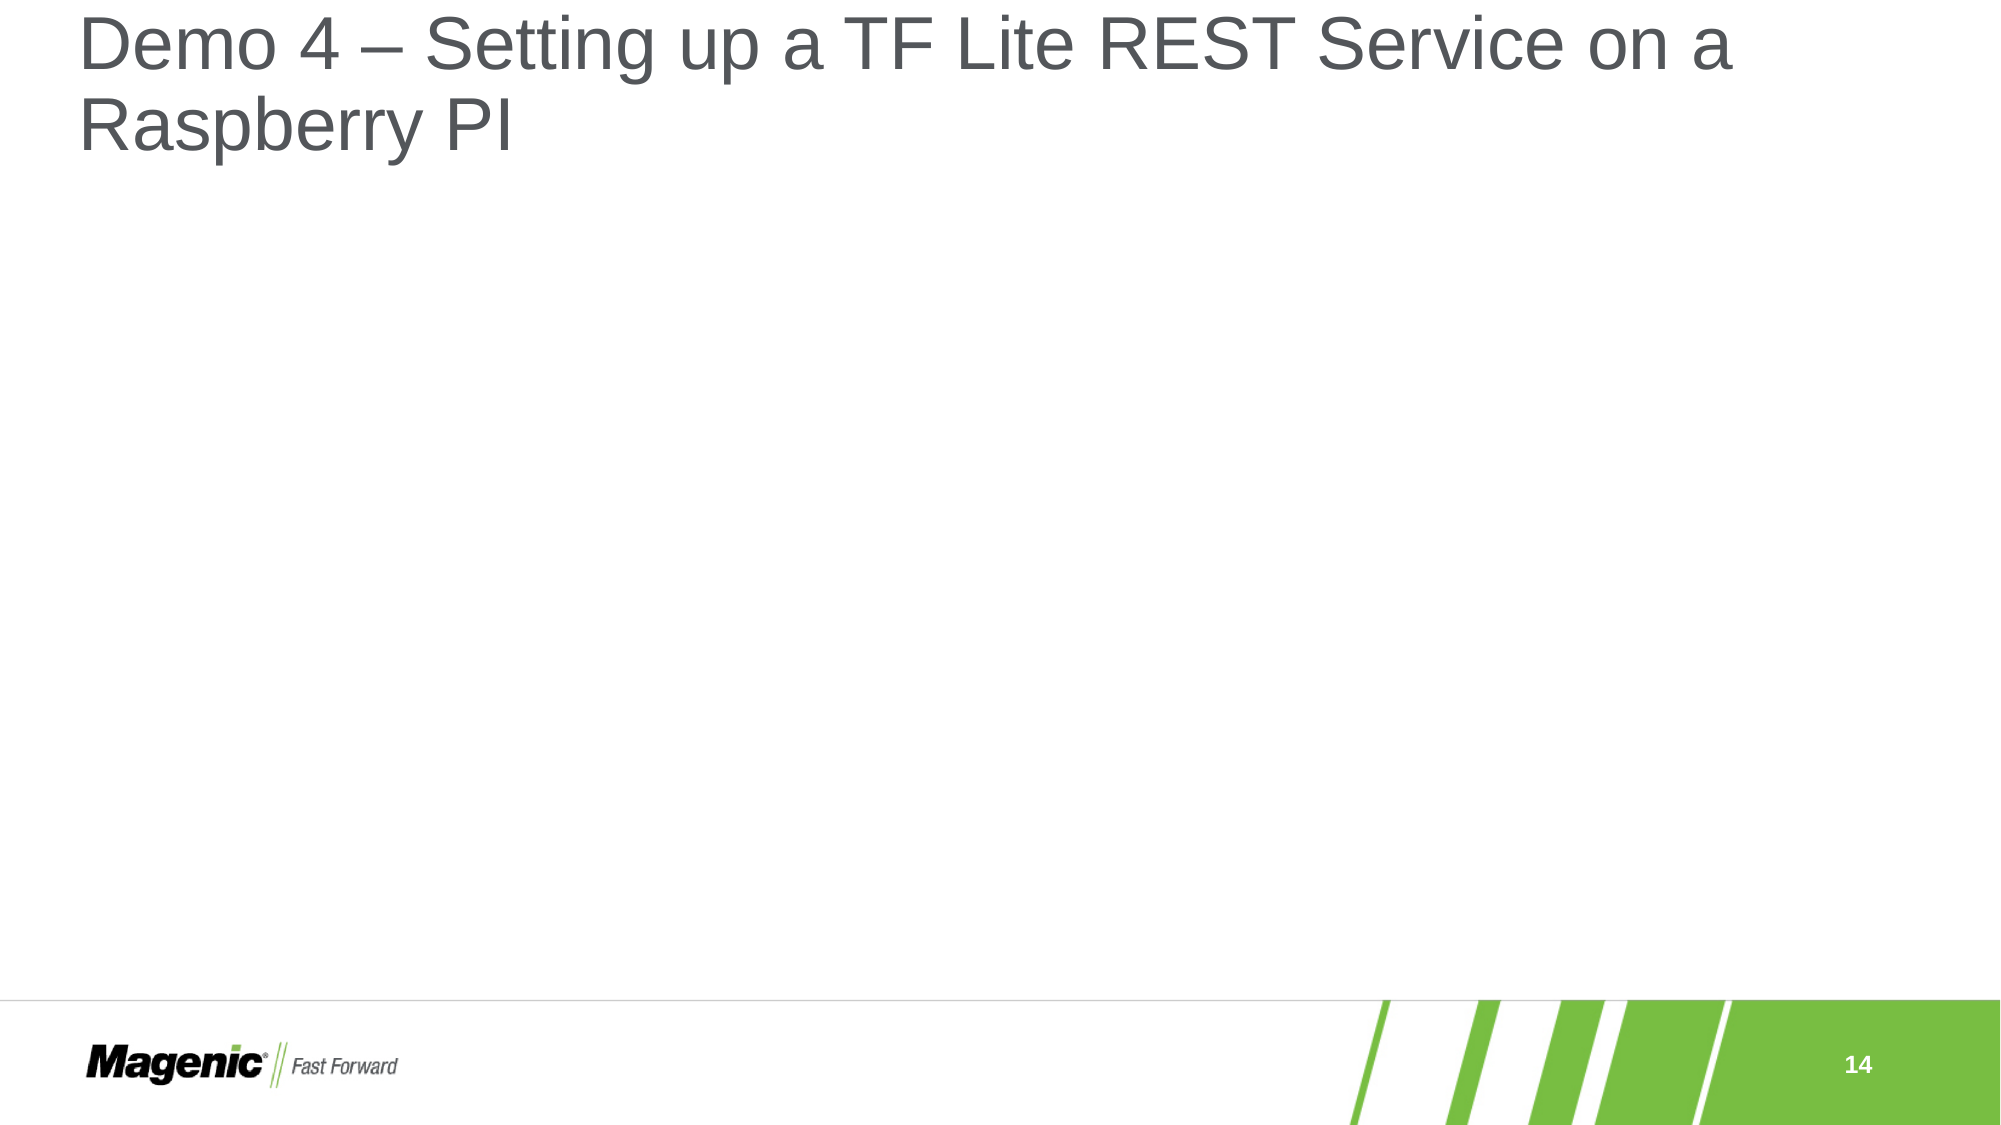

# Demo 4 – Setting up a TF Lite REST Service on a Raspberry PI